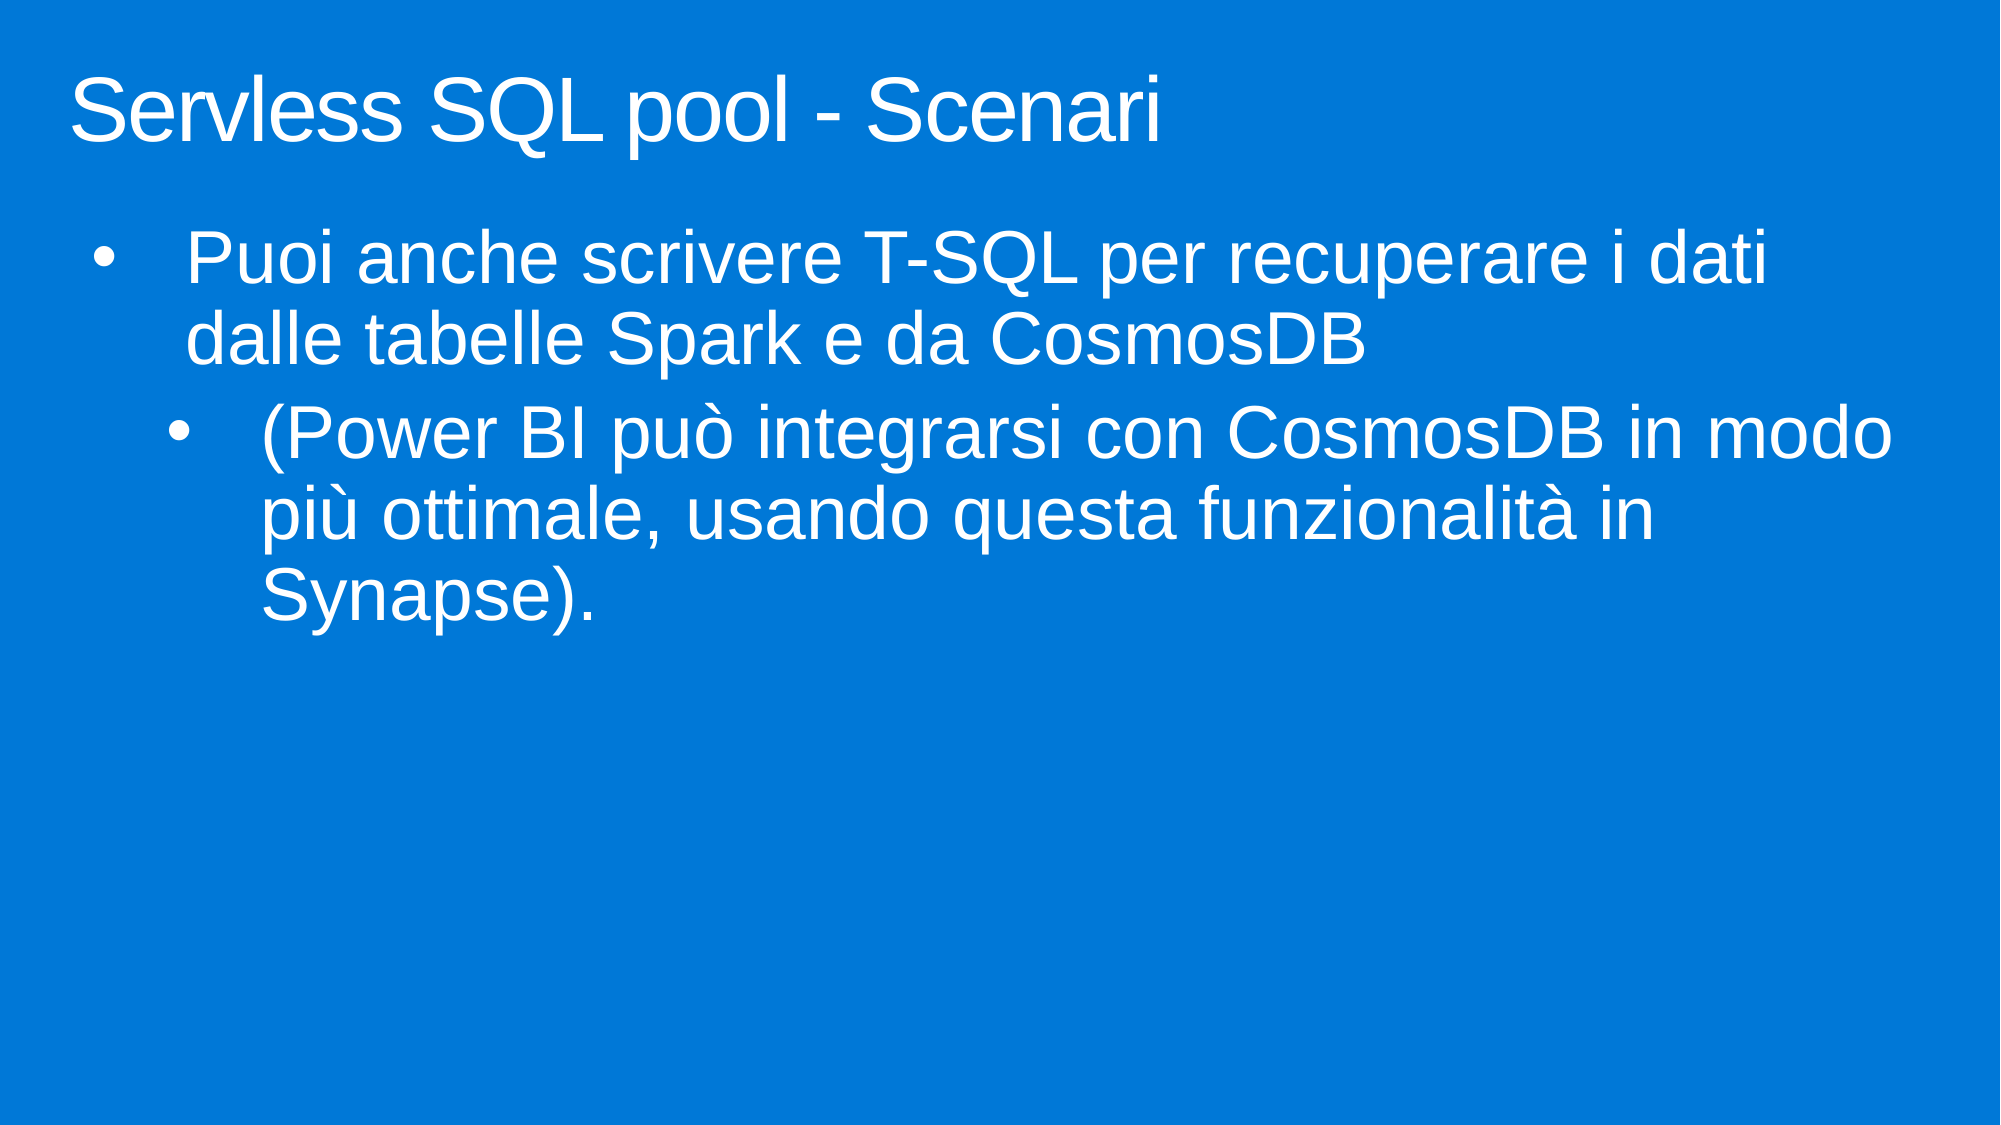

# Servless SQL pool - Scenari
Puoi anche scrivere T-SQL per recuperare i dati dalle tabelle Spark e da CosmosDB
(Power BI può integrarsi con CosmosDB in modo più ottimale, usando questa funzionalità in Synapse).